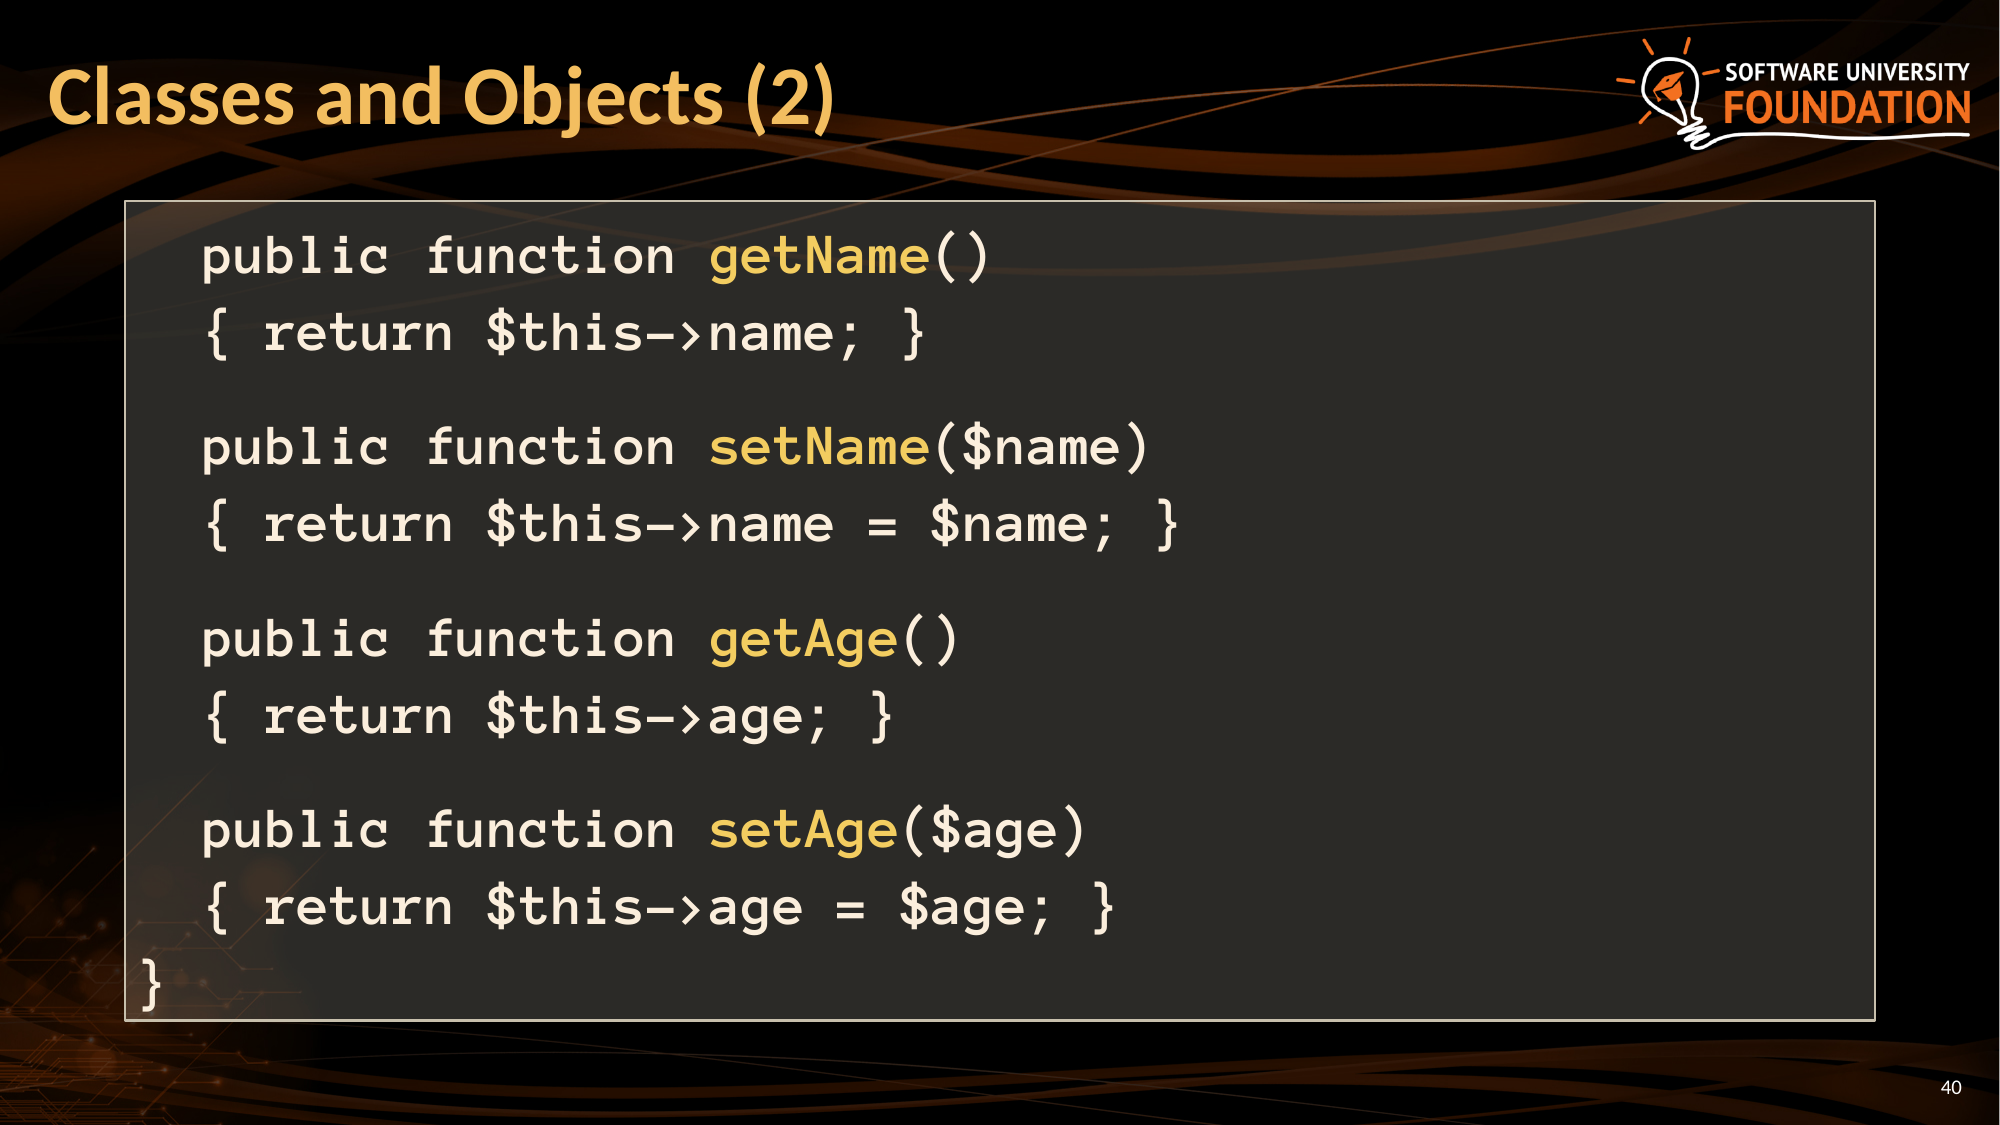

# Classes and Objects (2)
  public function getName()
  { return $this->name; }
  public function setName($name)
  { return $this->name = $name; }
  public function getAge()
  { return $this->age; }
  public function setAge($age)
  { return $this->age = $age; }
}
40